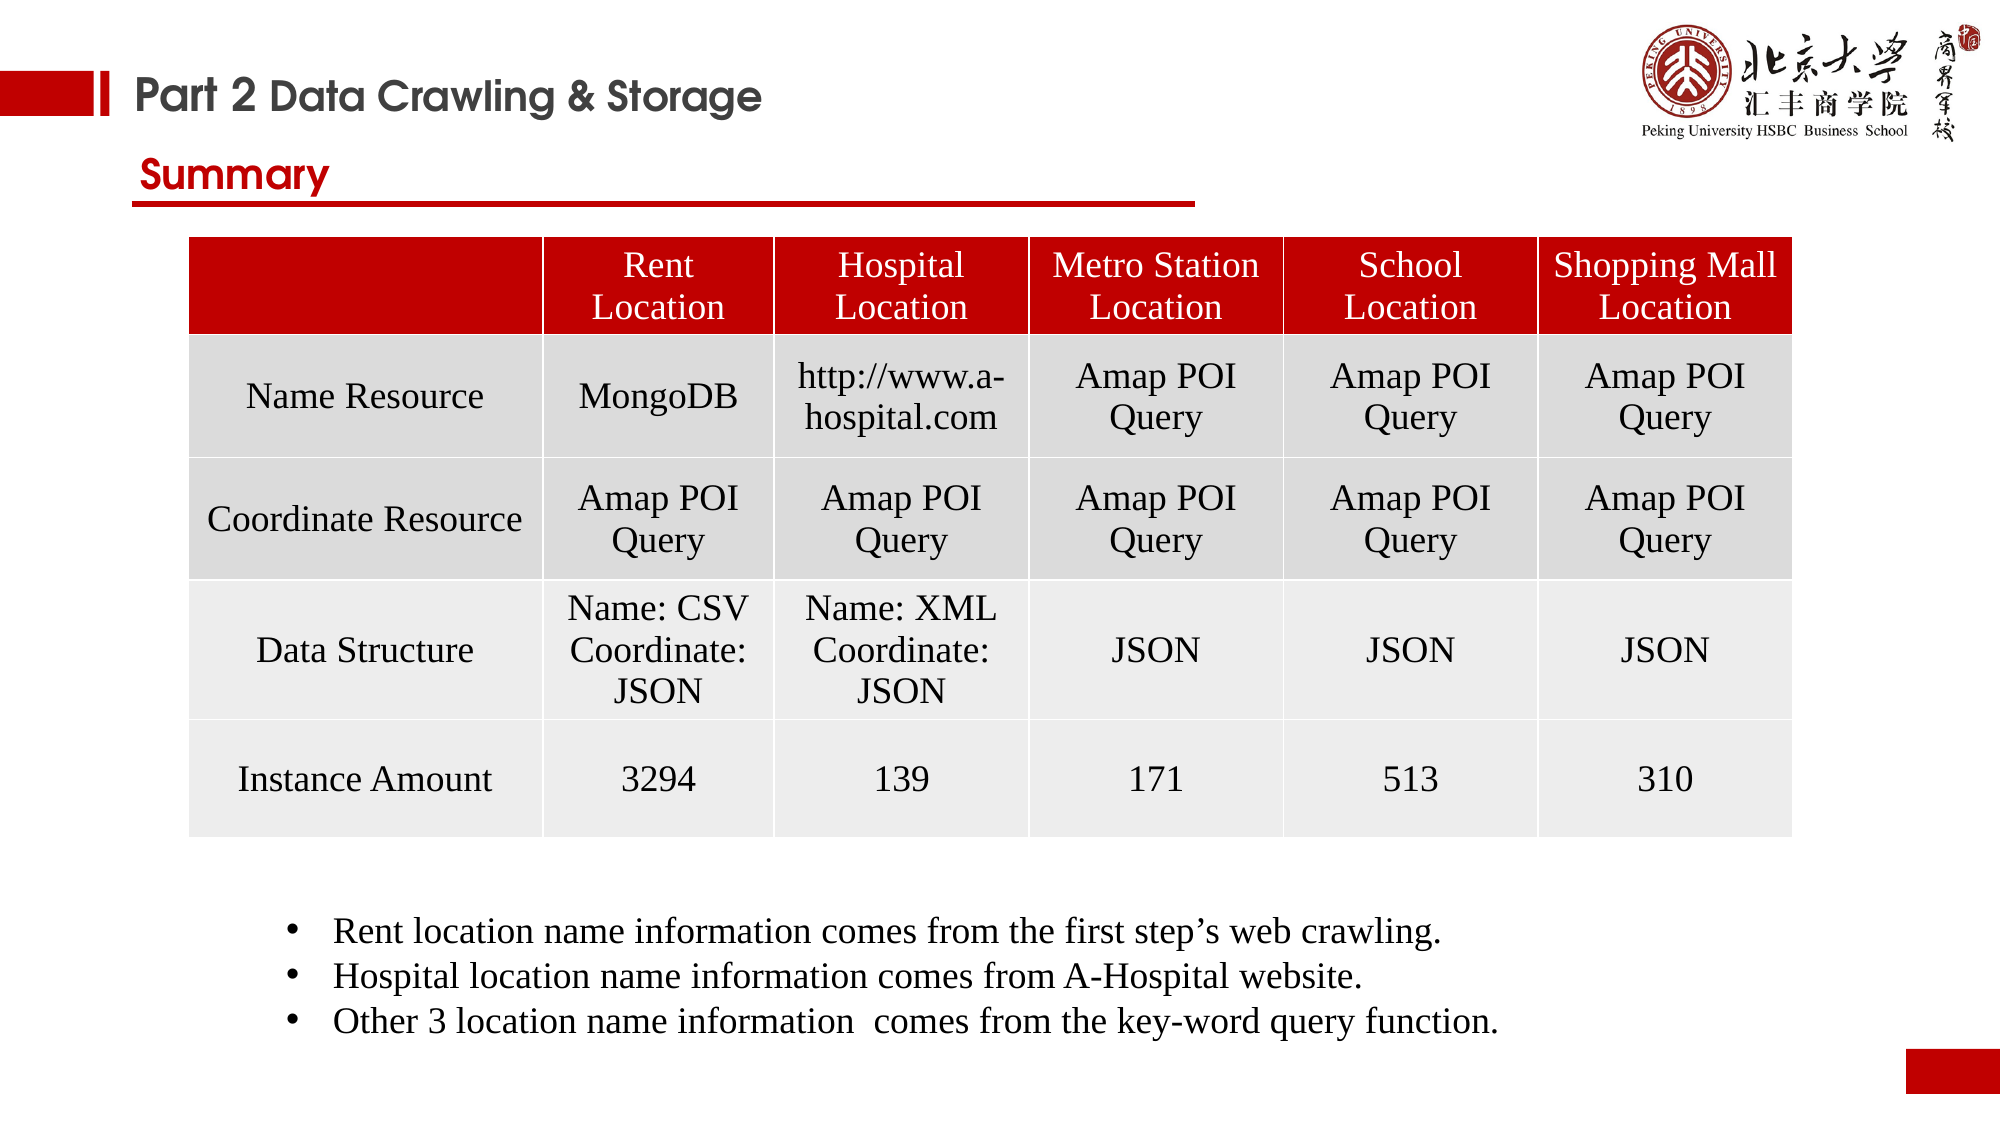

Part 2 Data Crawling & Storage

Summary
|  | Rent Location | Hospital Location | Metro Station Location | School Location | Shopping Mall Location |
| --- | --- | --- | --- | --- | --- |
| Name Resource | MongoDB | http://www.a-hospital.com | Amap POI Query | Amap POI Query | Amap POI Query |
| Coordinate Resource | Amap POI Query | Amap POI Query | Amap POI Query | Amap POI Query | Amap POI Query |
| Data Structure | Name: CSV Coordinate: JSON | Name: XML Coordinate: JSON | JSON | JSON | JSON |
| Instance Amount | 3294 | 139 | 171 | 513 | 310 |
Rent location name information comes from the first step’s web crawling.
Hospital location name information comes from A-Hospital website.
Other 3 location name information  comes from the key-word query function.